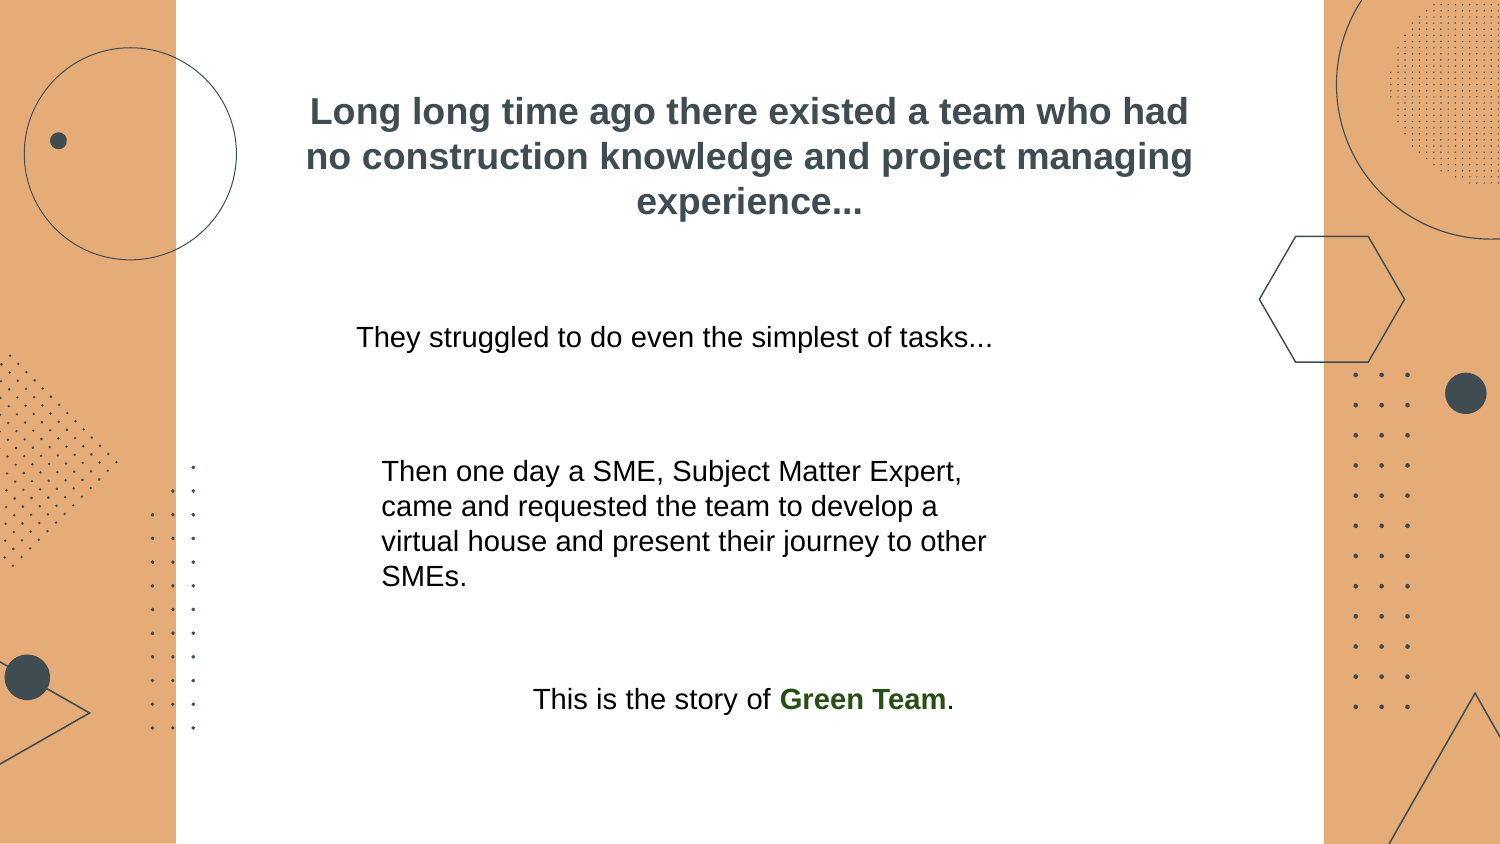

# Long long time ago there existed a team who had no construction knowledge and project managing experience...
They struggled to do even the simplest of tasks...
Then one day a SME, Subject Matter Expert, came and requested the team to develop a virtual house and present their journey to other SMEs.
This is the story of Green Team.